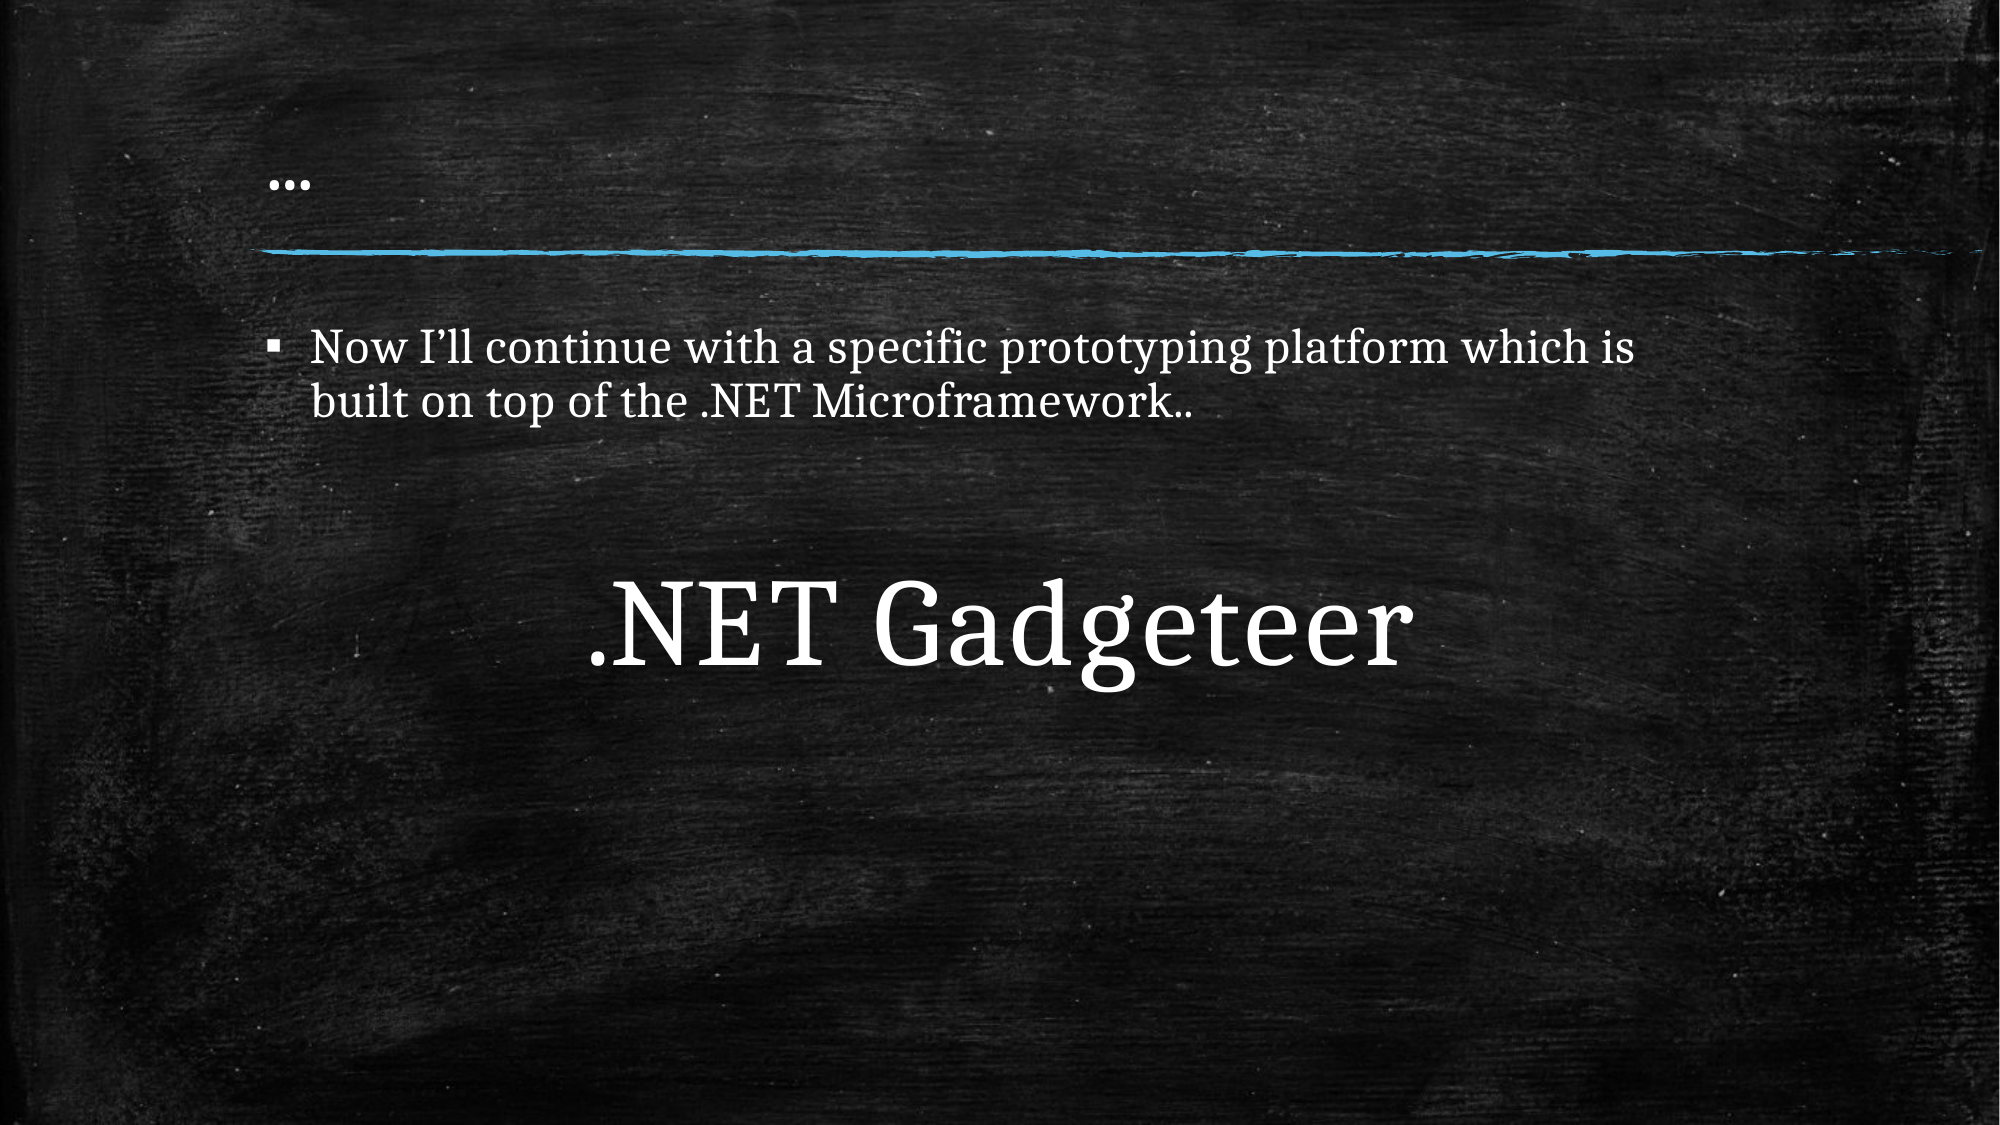

# …
Now I’ll continue with a specific prototyping platform which is built on top of the .NET Microframework..

.NET Gadgeteer